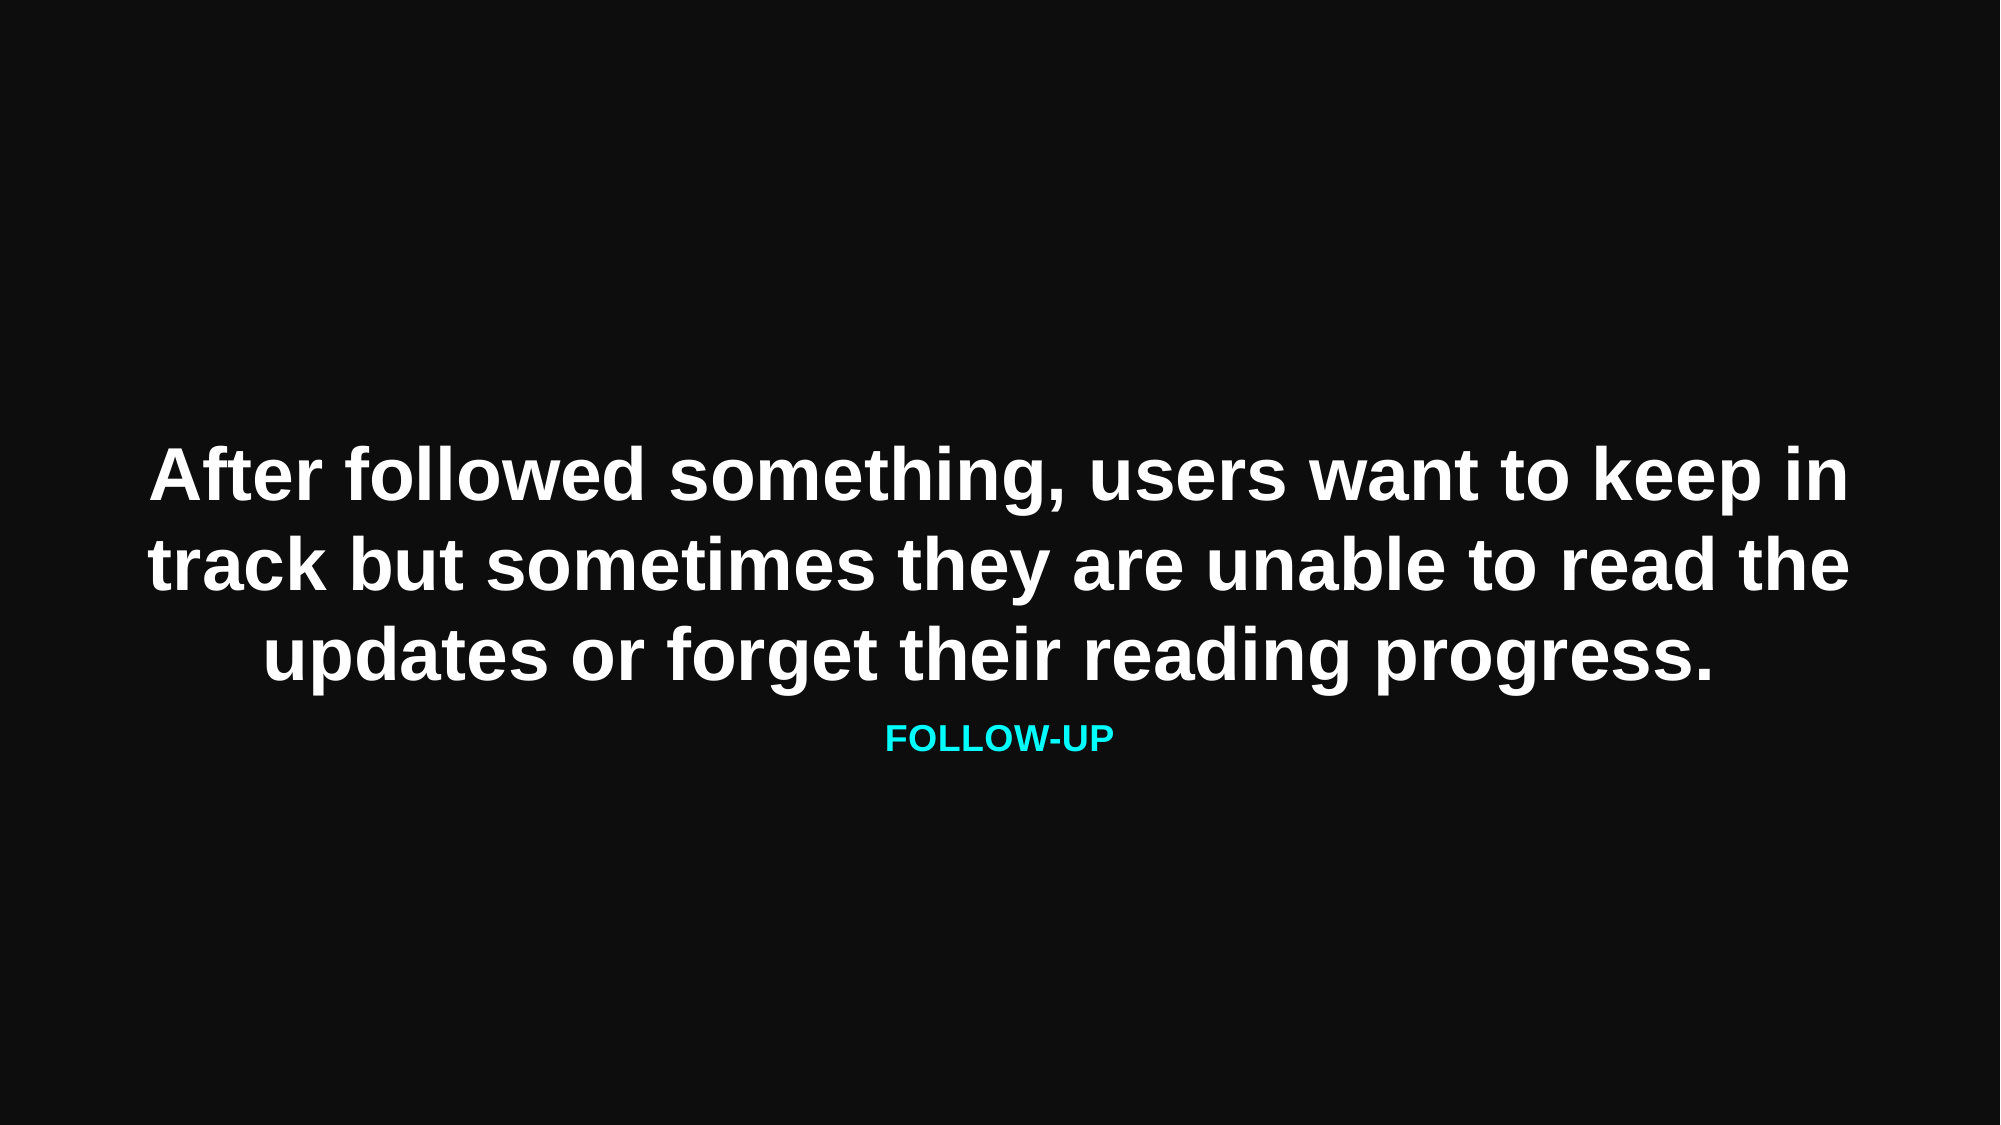

After followed something, users want to keep in track but sometimes they are unable to read the updates or forget their reading progress.
Follow-up